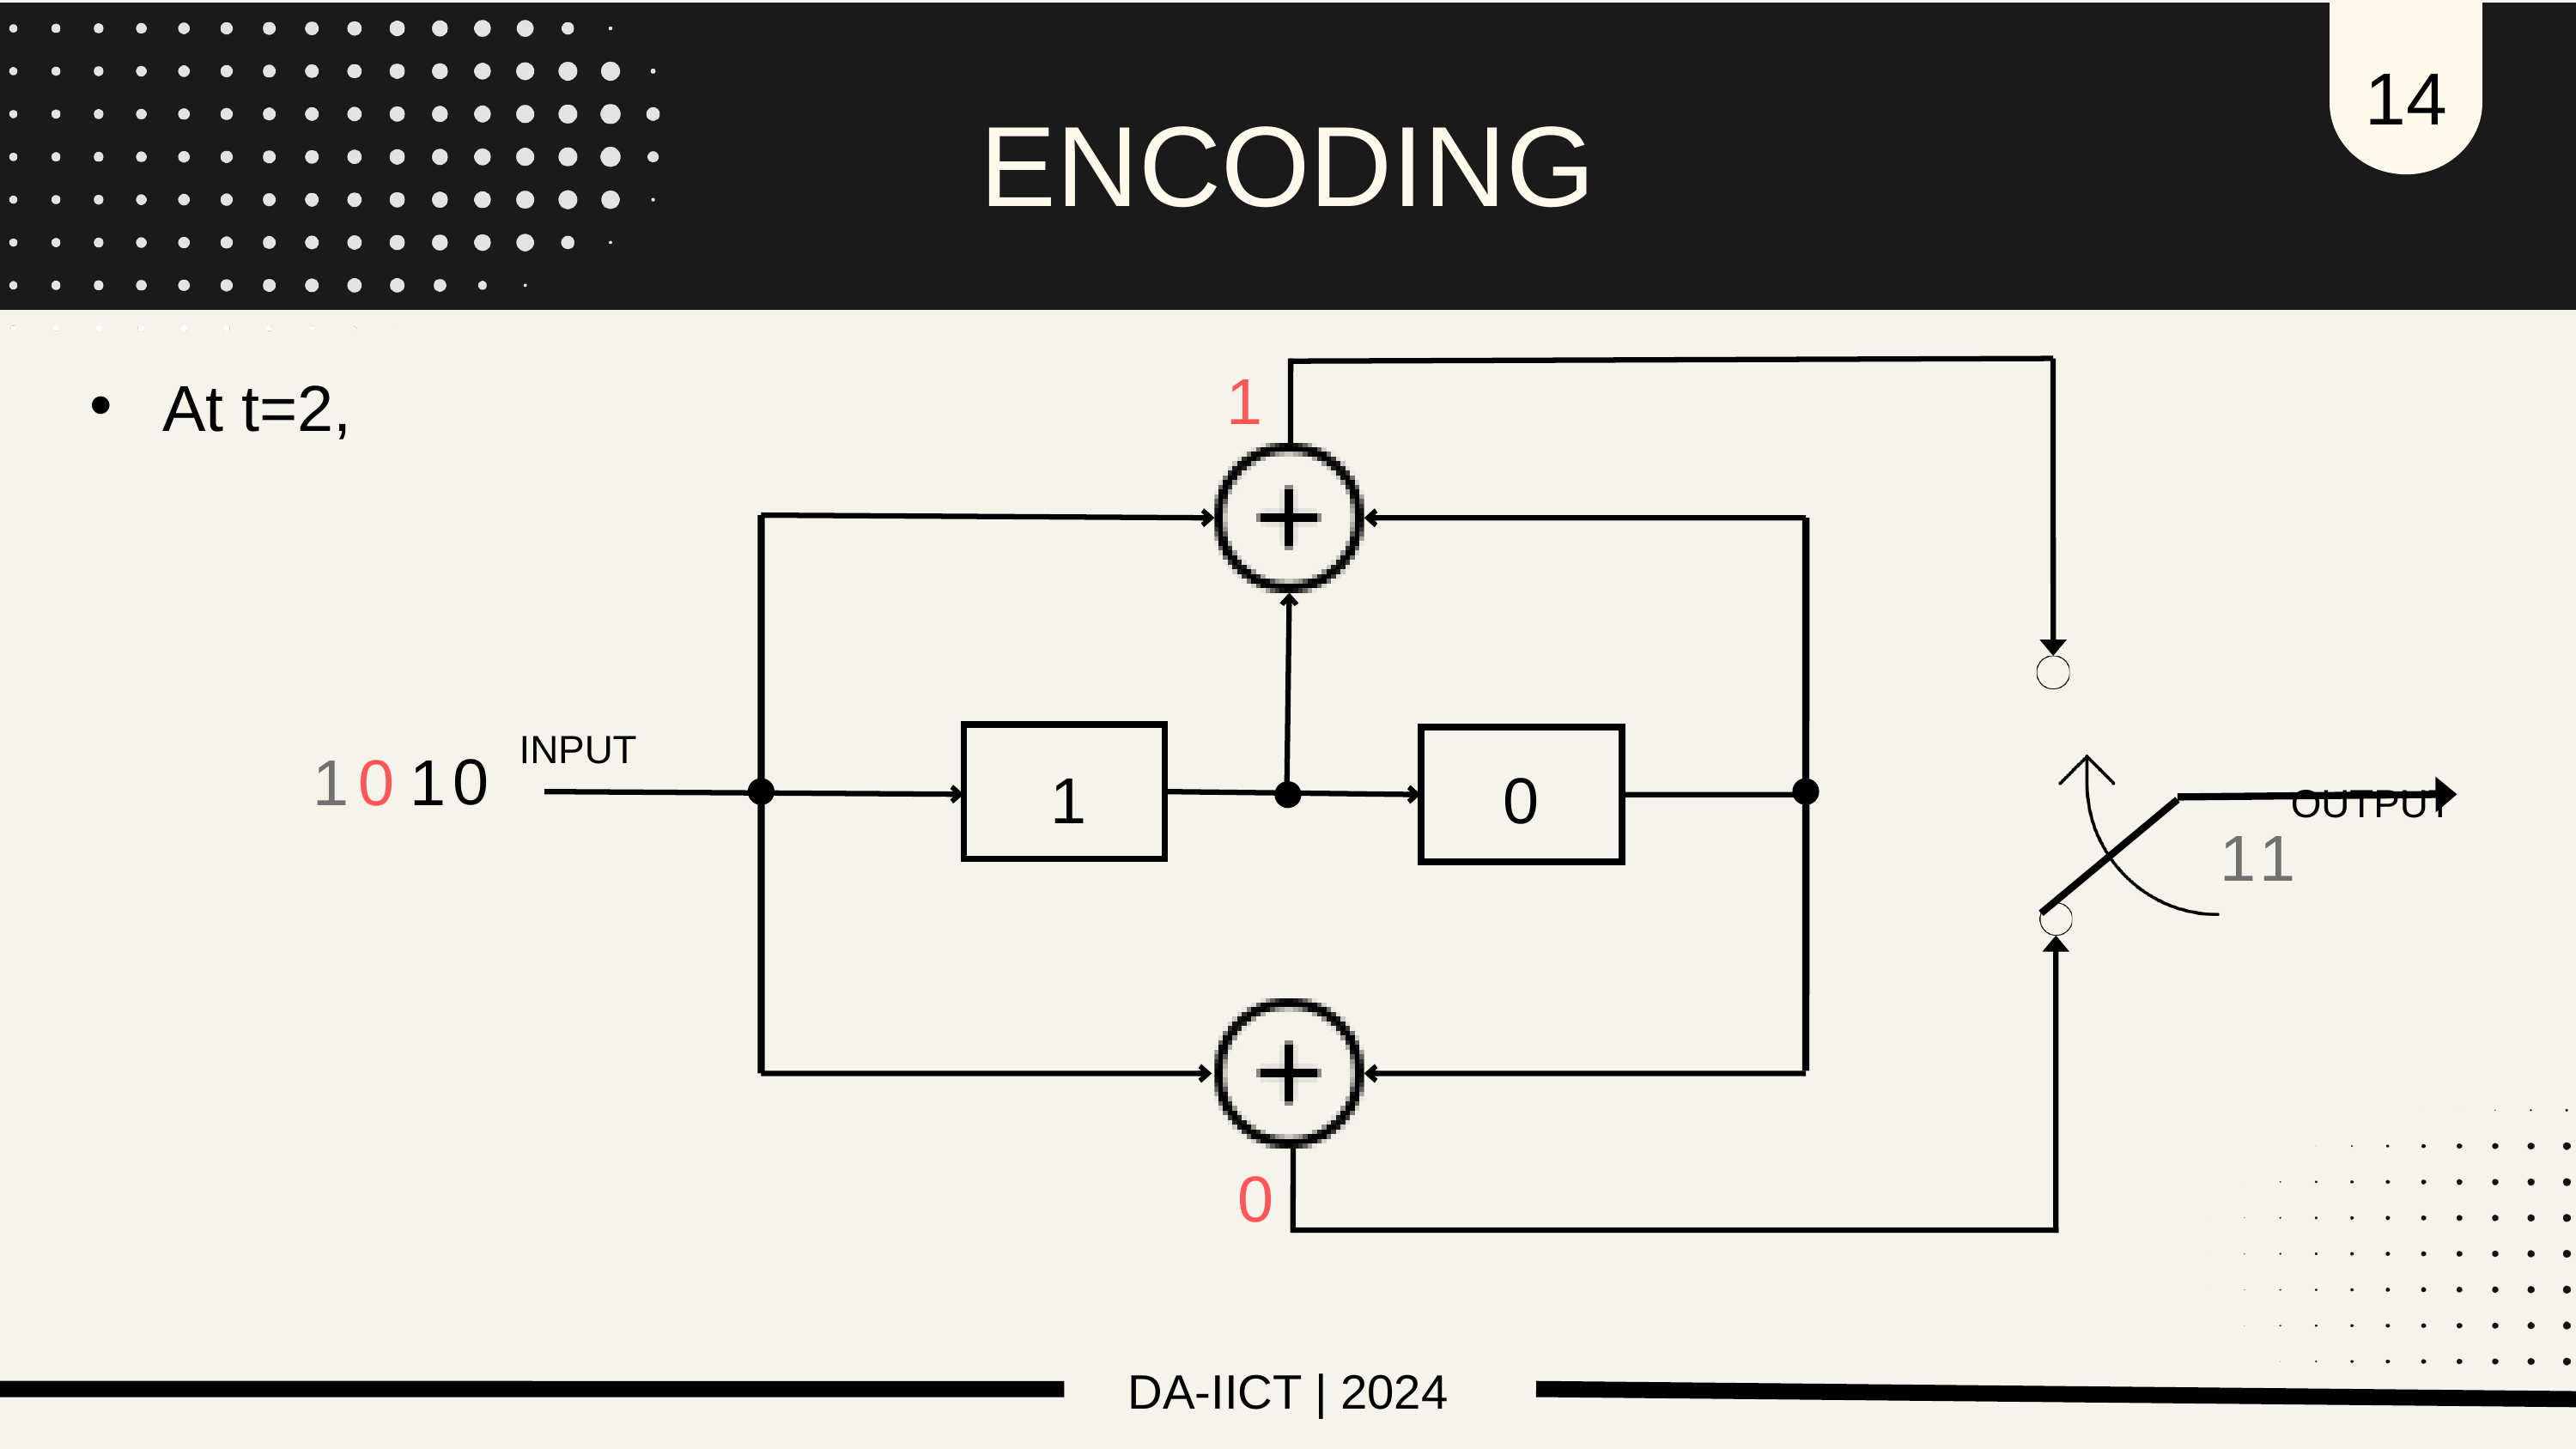

14

ENCODING
1

 At t=2,

 INPUT
 OUTPUT

0
1
0
1
1
0

1
1

0

DA-IICT | 2024